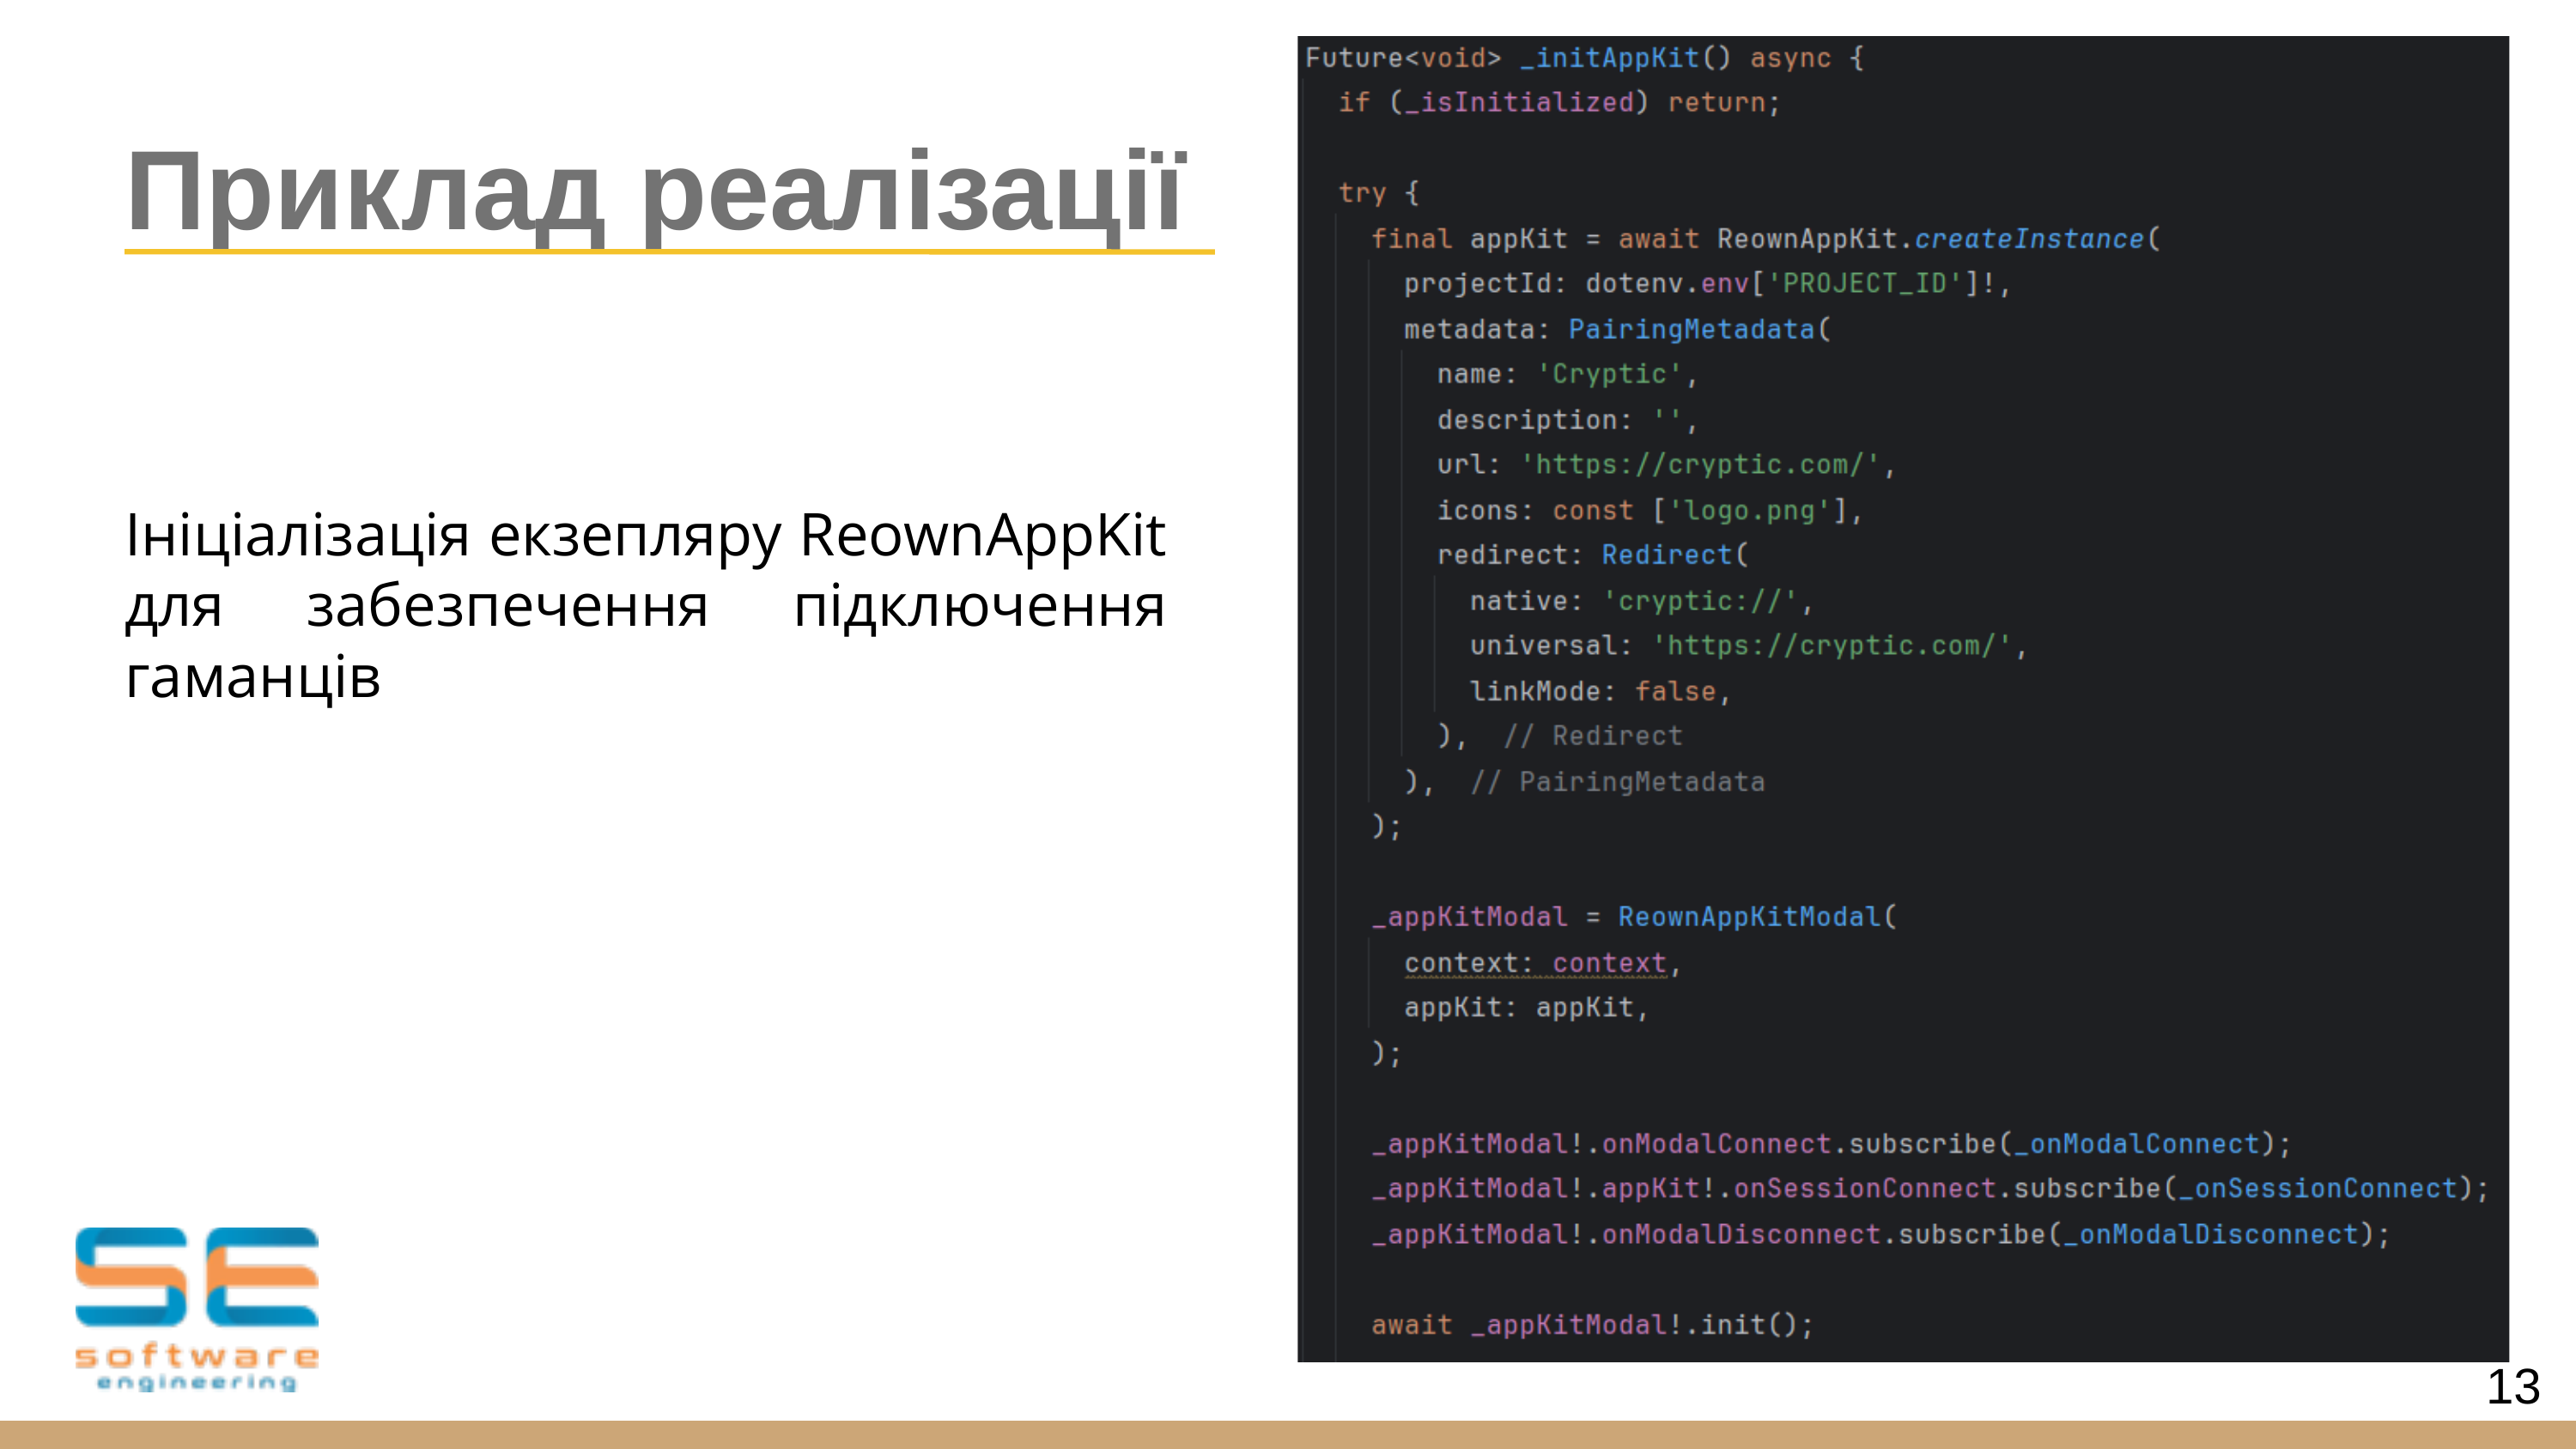

Приклад реалізації

Ініціалізація екзепляру ReownAppKit для забезпечення підключення гаманців

13